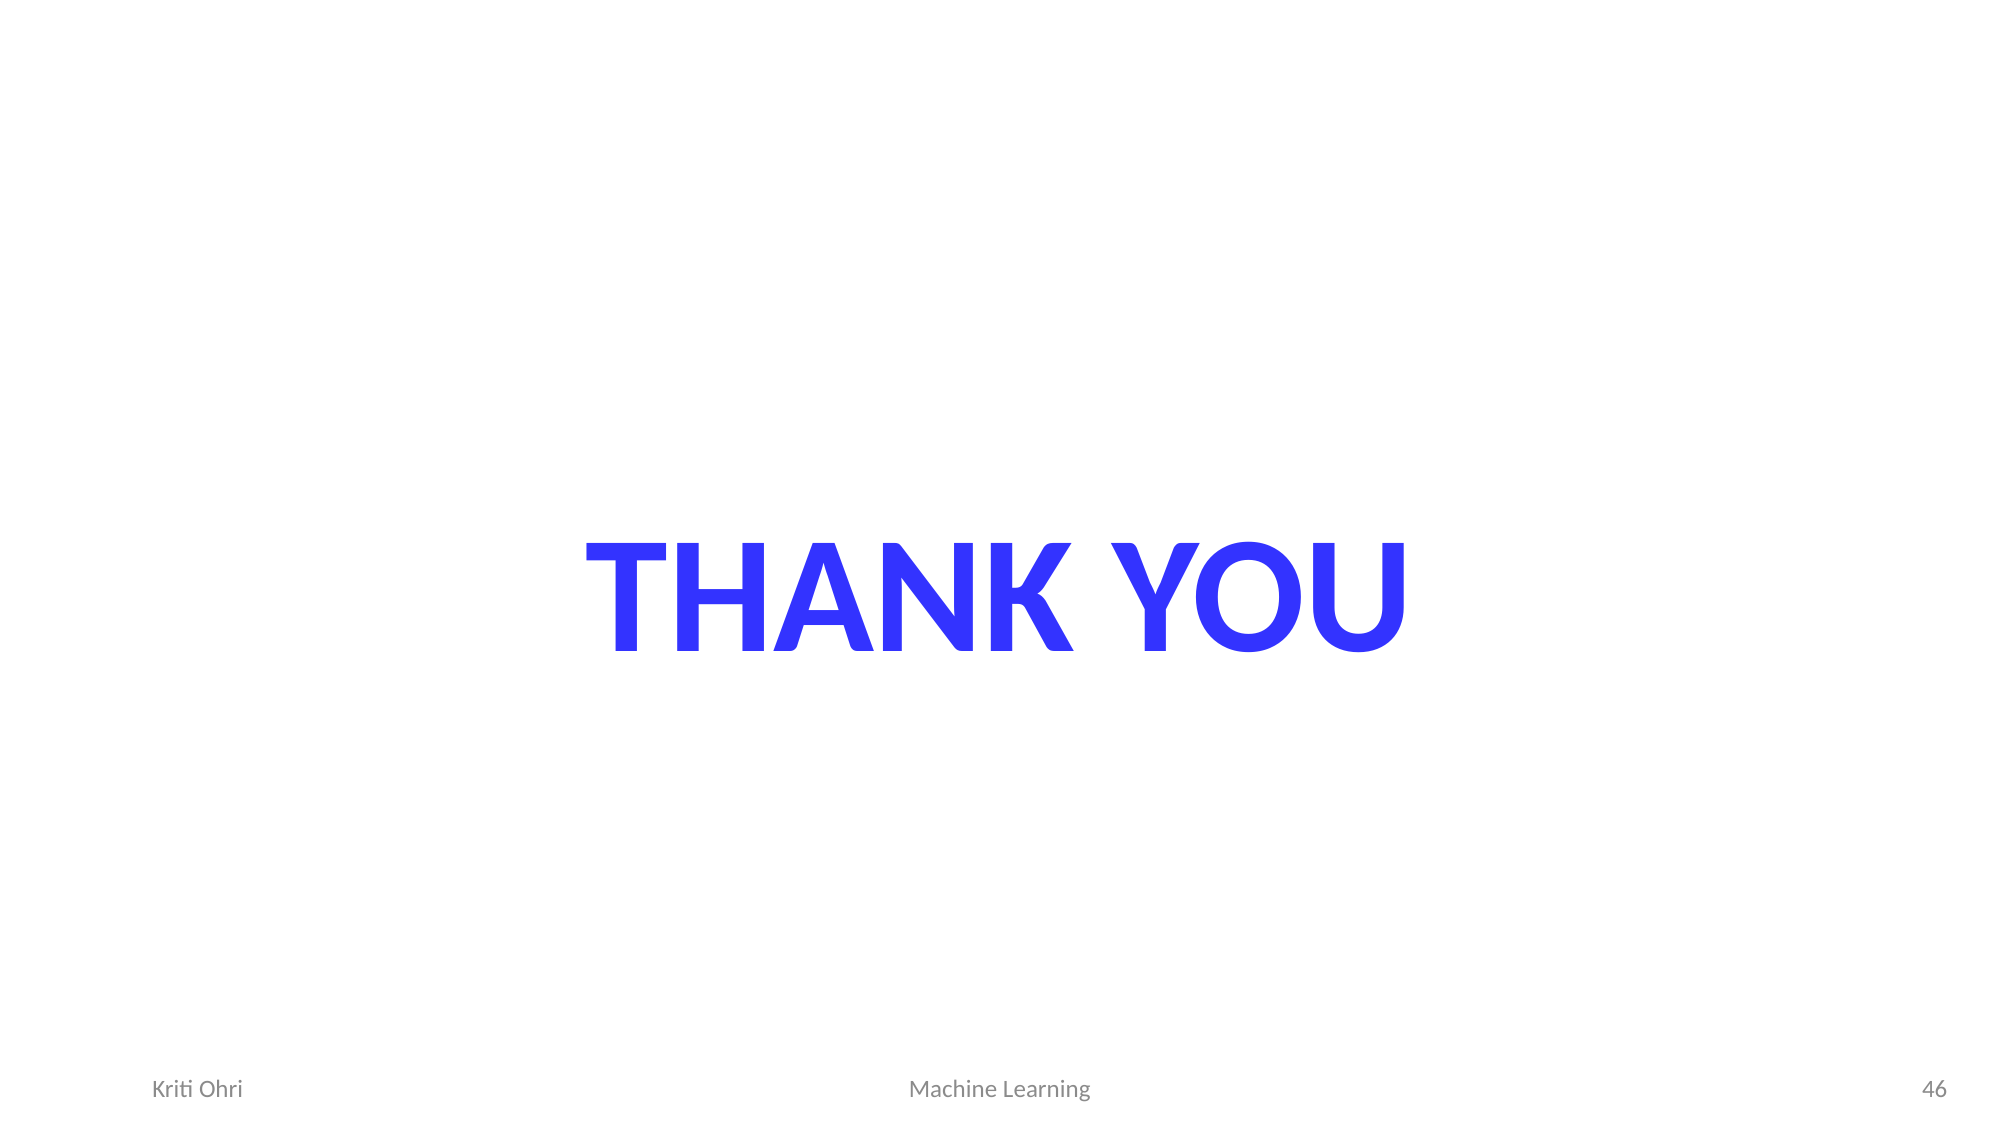

#

THANK YOU
Kriti Ohri
Machine Learning